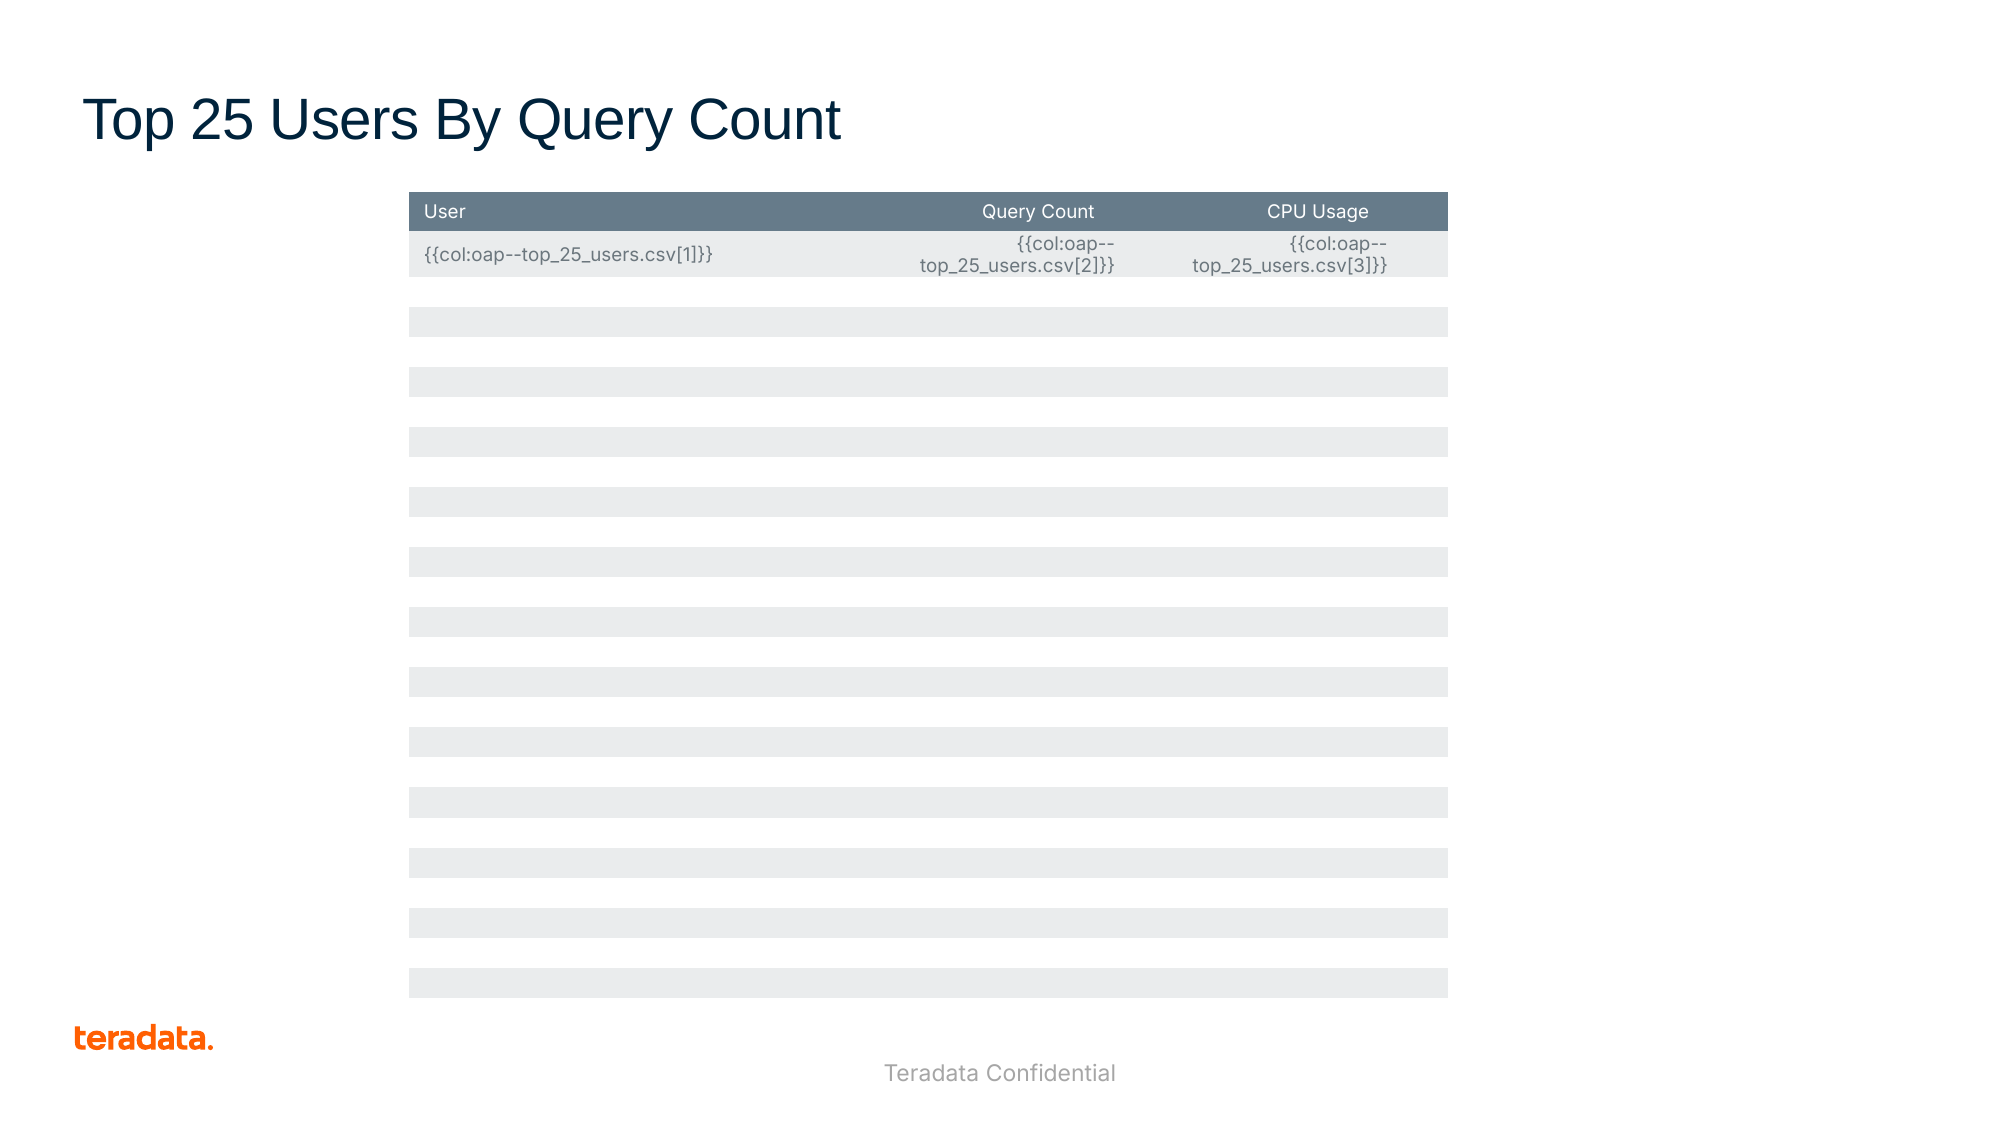

# Top 25 Users By Query Count
| User | Query Count | CPU Usage |
| --- | --- | --- |
| {{col:oap--top\_25\_users.csv[1]}} | {{col:oap--top\_25\_users.csv[2]}} | {{col:oap--top\_25\_users.csv[3]}} |
|  |  |  |
|  |  |  |
|  |  |  |
|  |  |  |
|  |  |  |
|  |  |  |
|  |  |  |
|  |  |  |
|  |  |  |
|  |  |  |
|  |  |  |
|  |  |  |
|  |  |  |
|  |  |  |
|  |  |  |
|  |  |  |
|  |  |  |
|  |  |  |
|  |  |  |
|  |  |  |
|  |  |  |
|  |  |  |
|  |  |  |
|  |  |  |
Teradata Confidential